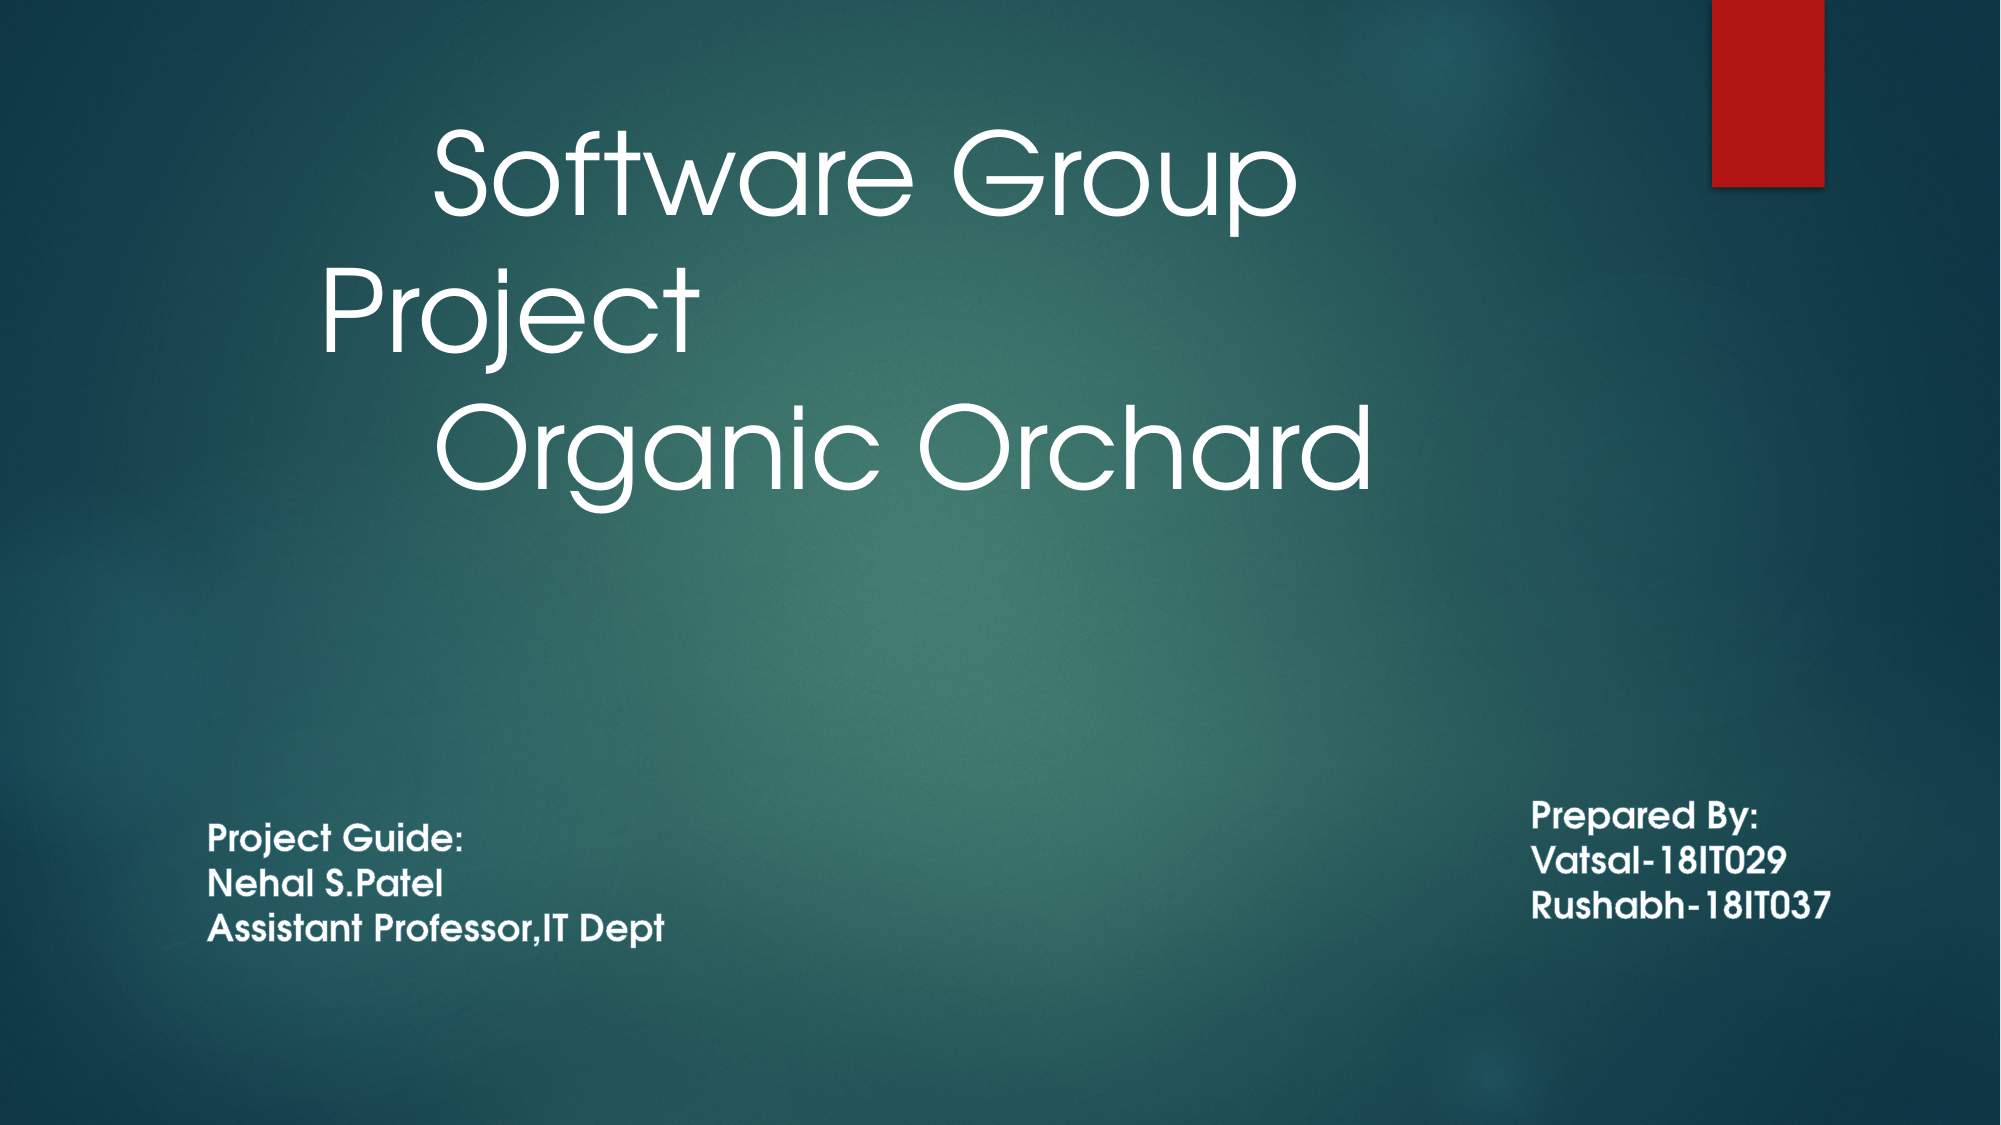

# Software Group 								Project Organic Orchard
Prepared By:
Vatsal-18IT029
Rushabh-18IT037

Project Guide:
Nehal S.Patel
Assistant Professor,IT Dept